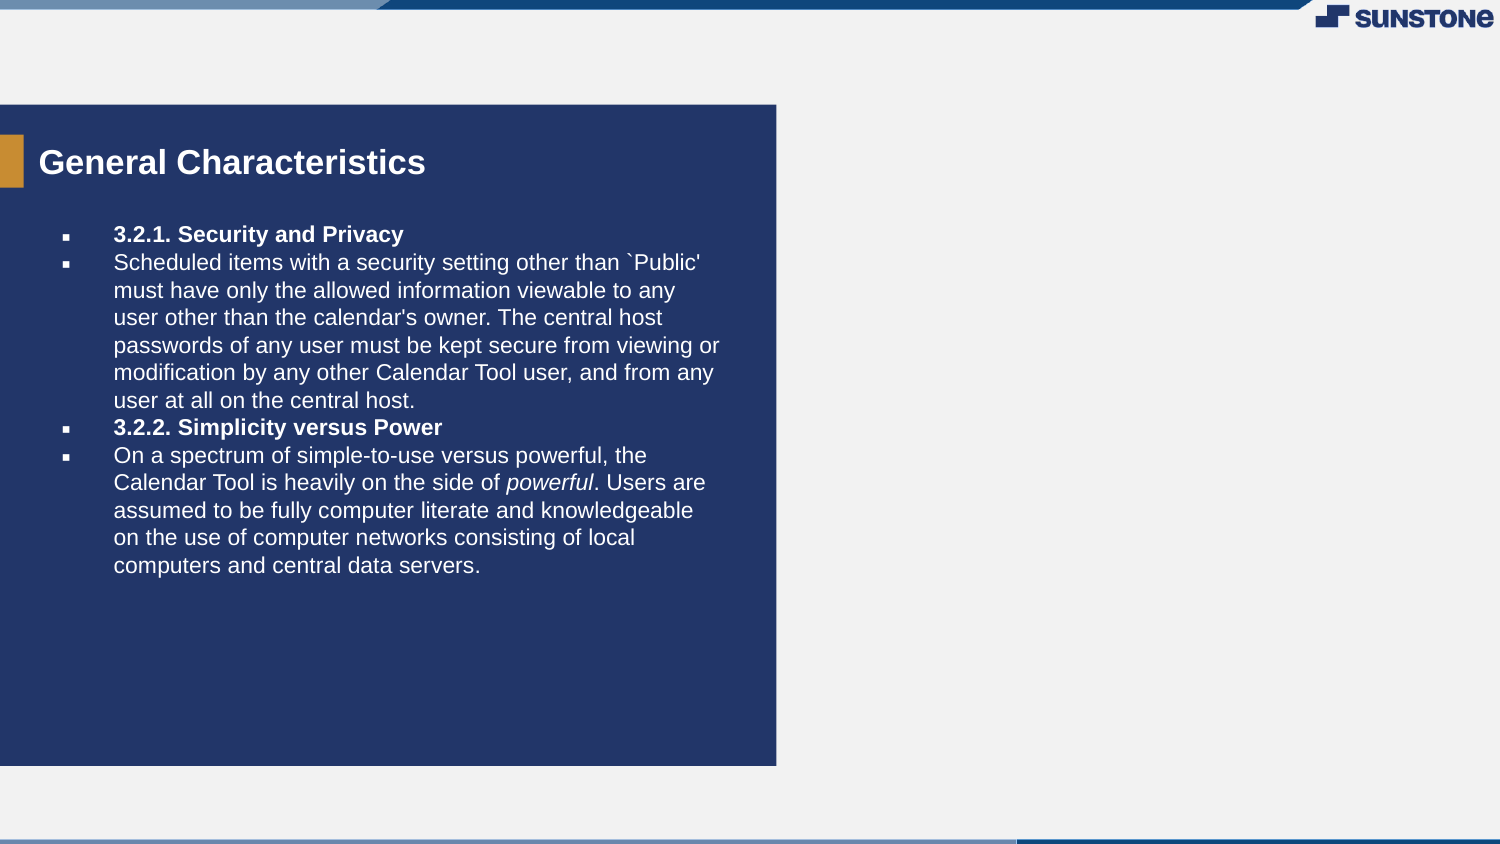

# General Characteristics
3.2.1. Security and Privacy
Scheduled items with a security setting other than `Public' must have only the allowed information viewable to any user other than the calendar's owner. The central host passwords of any user must be kept secure from viewing or modification by any other Calendar Tool user, and from any user at all on the central host.
3.2.2. Simplicity versus Power
On a spectrum of simple-to-use versus powerful, the Calendar Tool is heavily on the side of powerful. Users are assumed to be fully computer literate and knowledgeable on the use of computer networks consisting of local computers and central data servers.